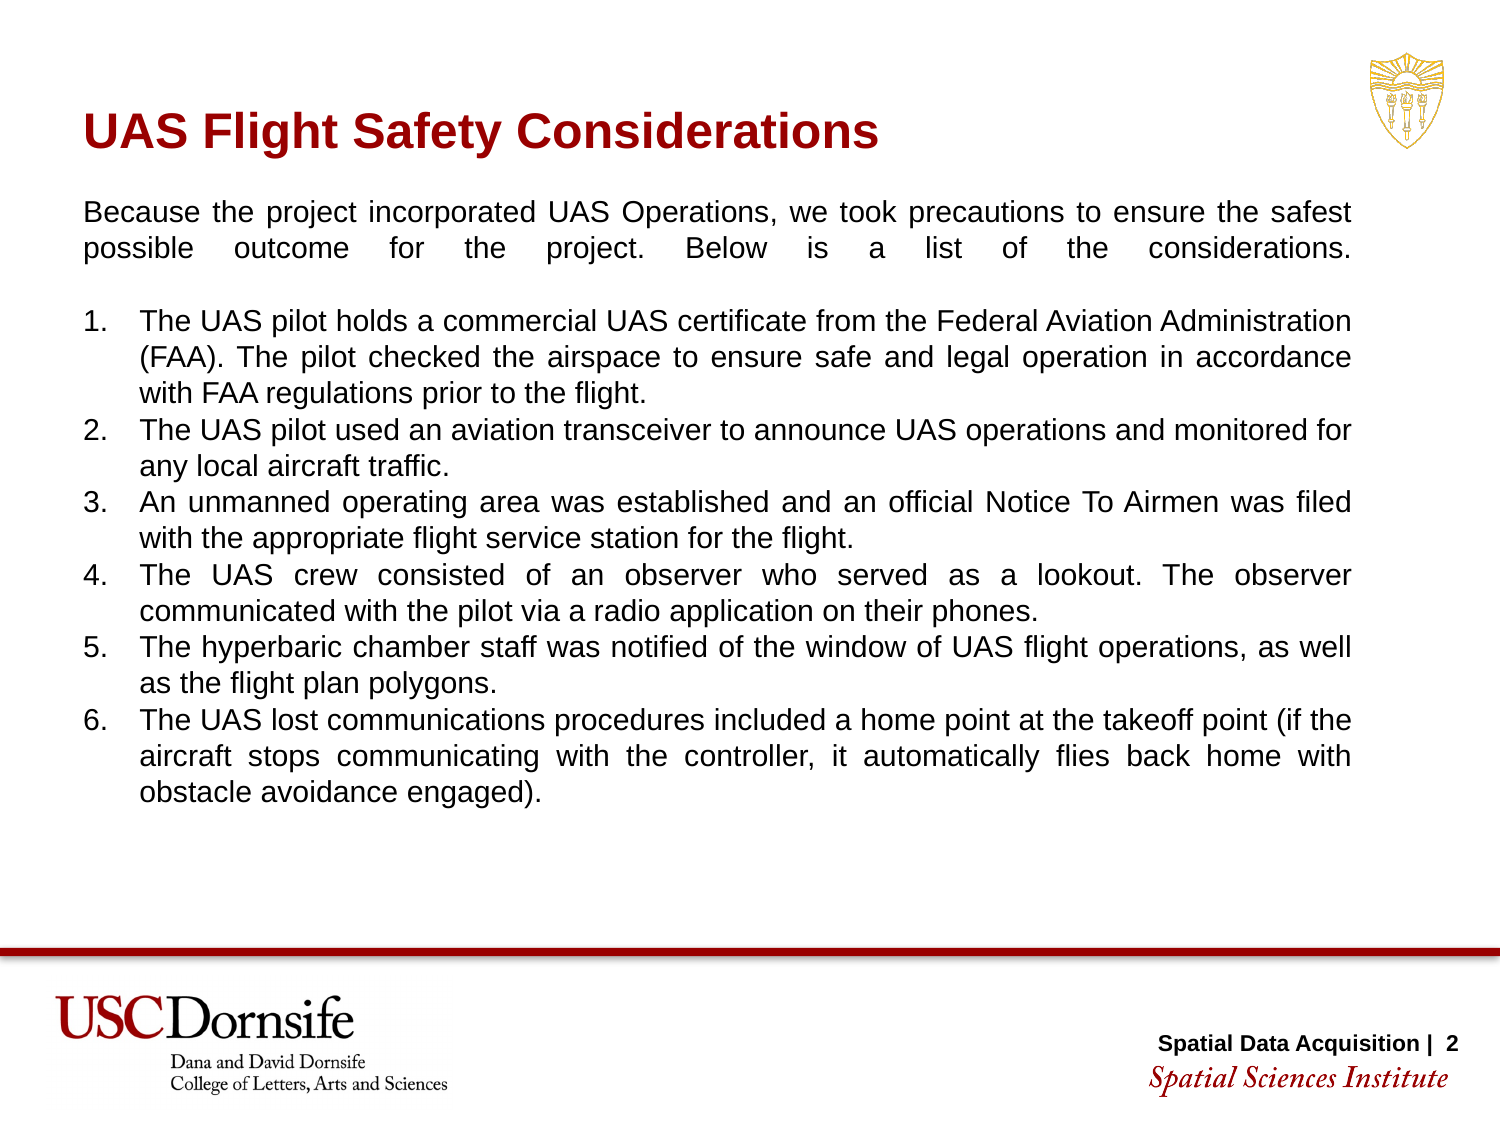

UAS Flight Safety Considerations

Because the project incorporated UAS Operations, we took precautions to ensure the safest possible outcome for the project. Below is a list of the considerations.
The UAS pilot holds a commercial UAS certificate from the Federal Aviation Administration (FAA). The pilot checked the airspace to ensure safe and legal operation in accordance with FAA regulations prior to the flight.
The UAS pilot used an aviation transceiver to announce UAS operations and monitored for any local aircraft traffic.
An unmanned operating area was established and an official Notice To Airmen was filed with the appropriate flight service station for the flight.
The UAS crew consisted of an observer who served as a lookout. The observer communicated with the pilot via a radio application on their phones.
The hyperbaric chamber staff was notified of the window of UAS flight operations, as well as the flight plan polygons.
The UAS lost communications procedures included a home point at the takeoff point (if the aircraft stops communicating with the controller, it automatically flies back home with obstacle avoidance engaged).

SECTION TITLE  |  2
Spatial Data Acquisition |  2